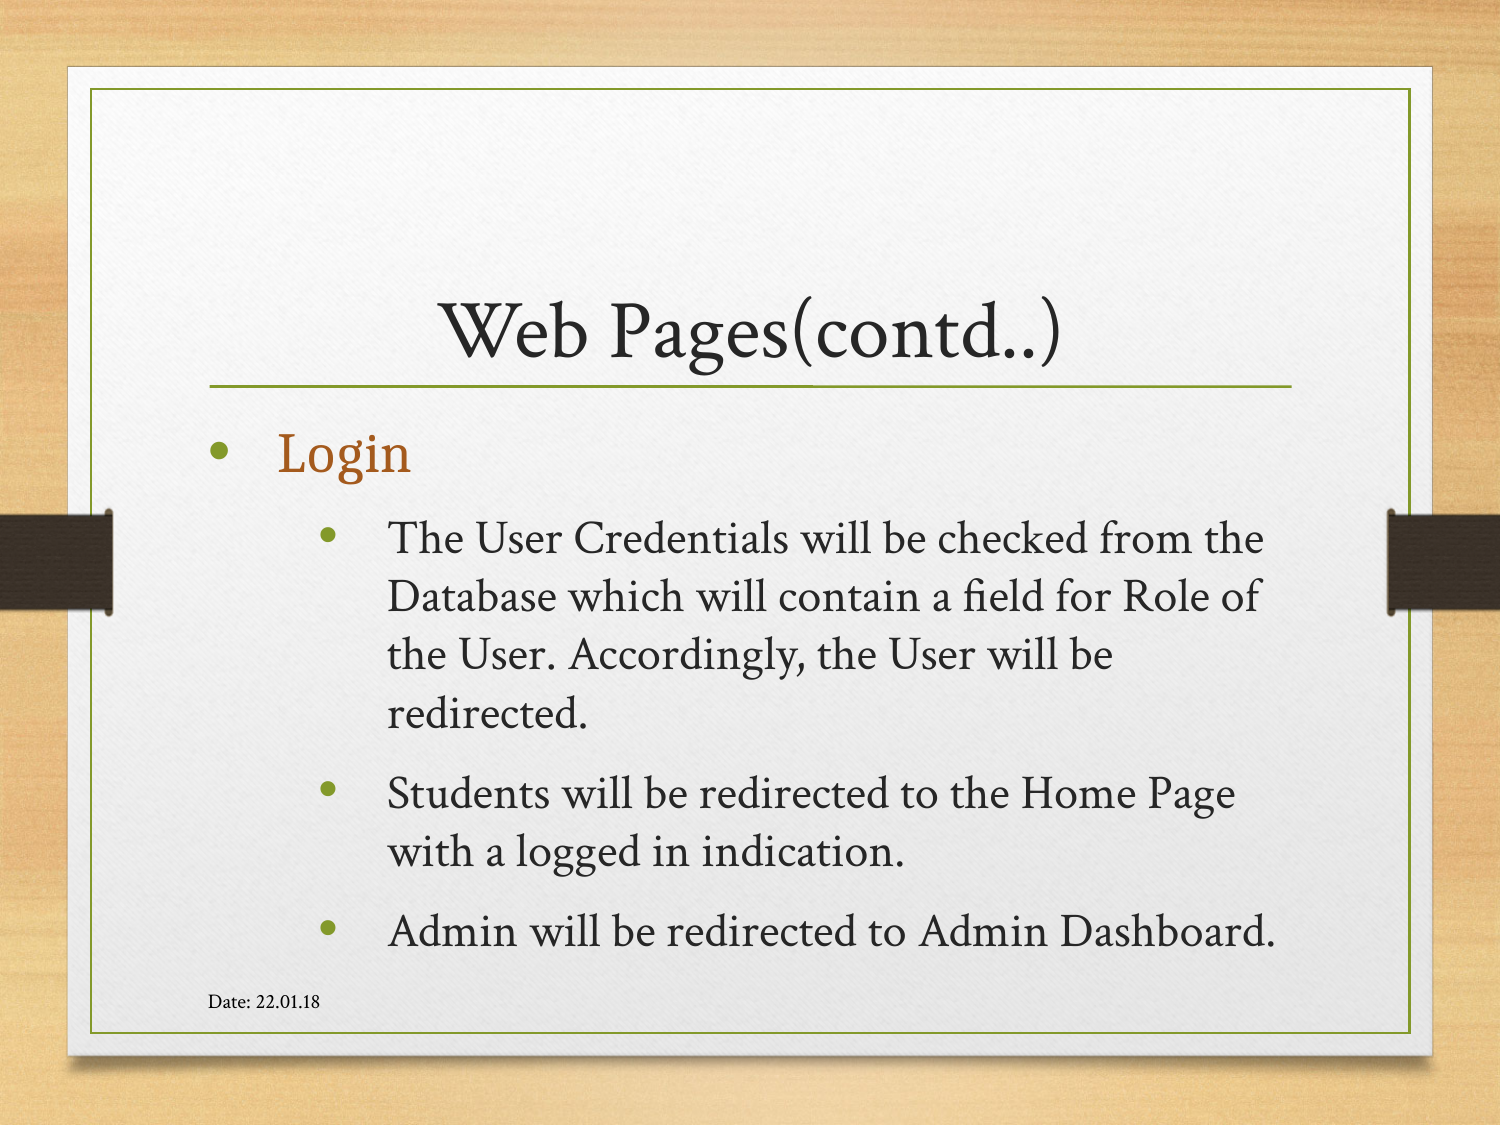

Web Pages(contd..)
Login
The User Credentials will be checked from the Database which will contain a field for Role of the User. Accordingly, the User will be redirected.
Students will be redirected to the Home Page with a logged in indication.
Admin will be redirected to Admin Dashboard.
Date: 22.01.18